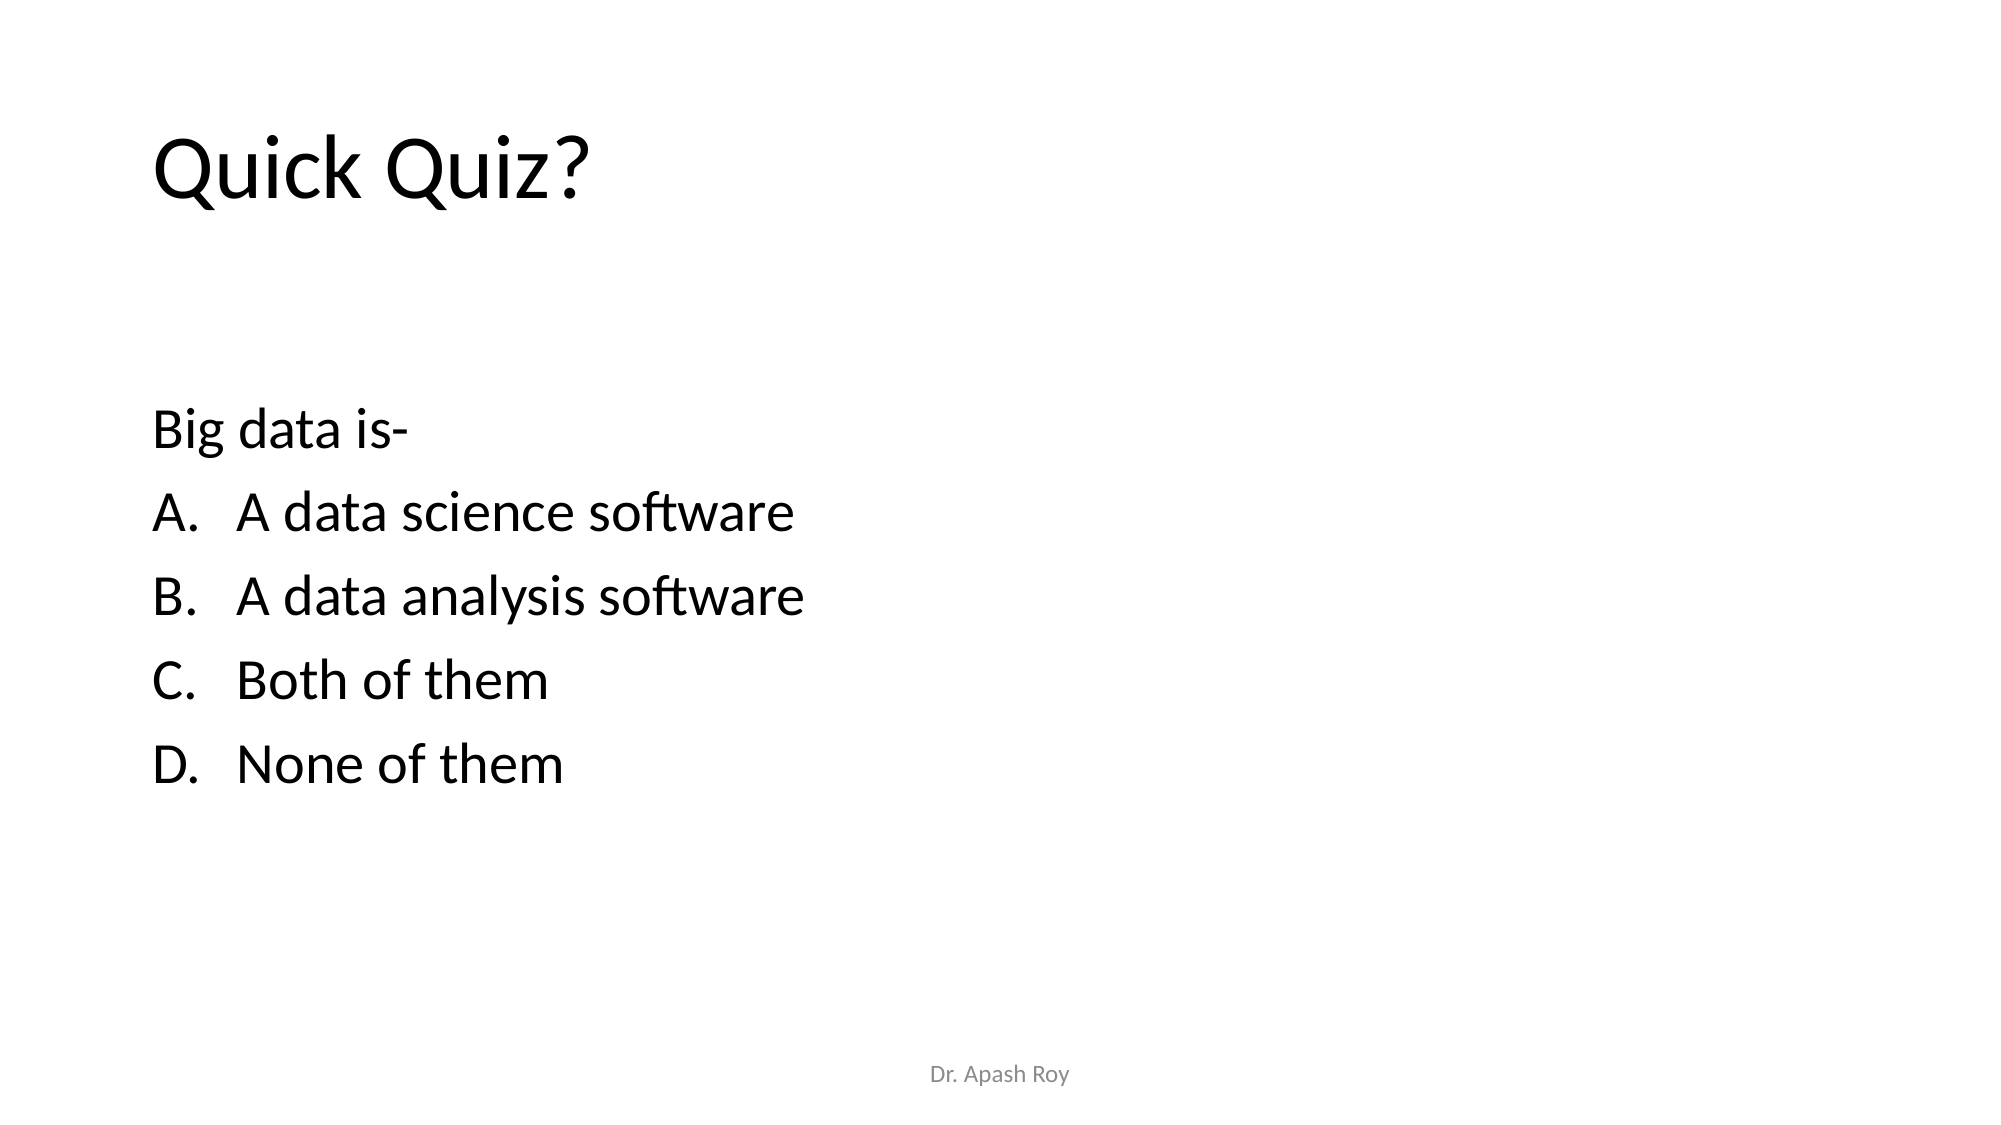

# Quick Quiz?

Big data is-
A data science software
A data analysis software
Both of them
None of them
Dr. Apash Roy